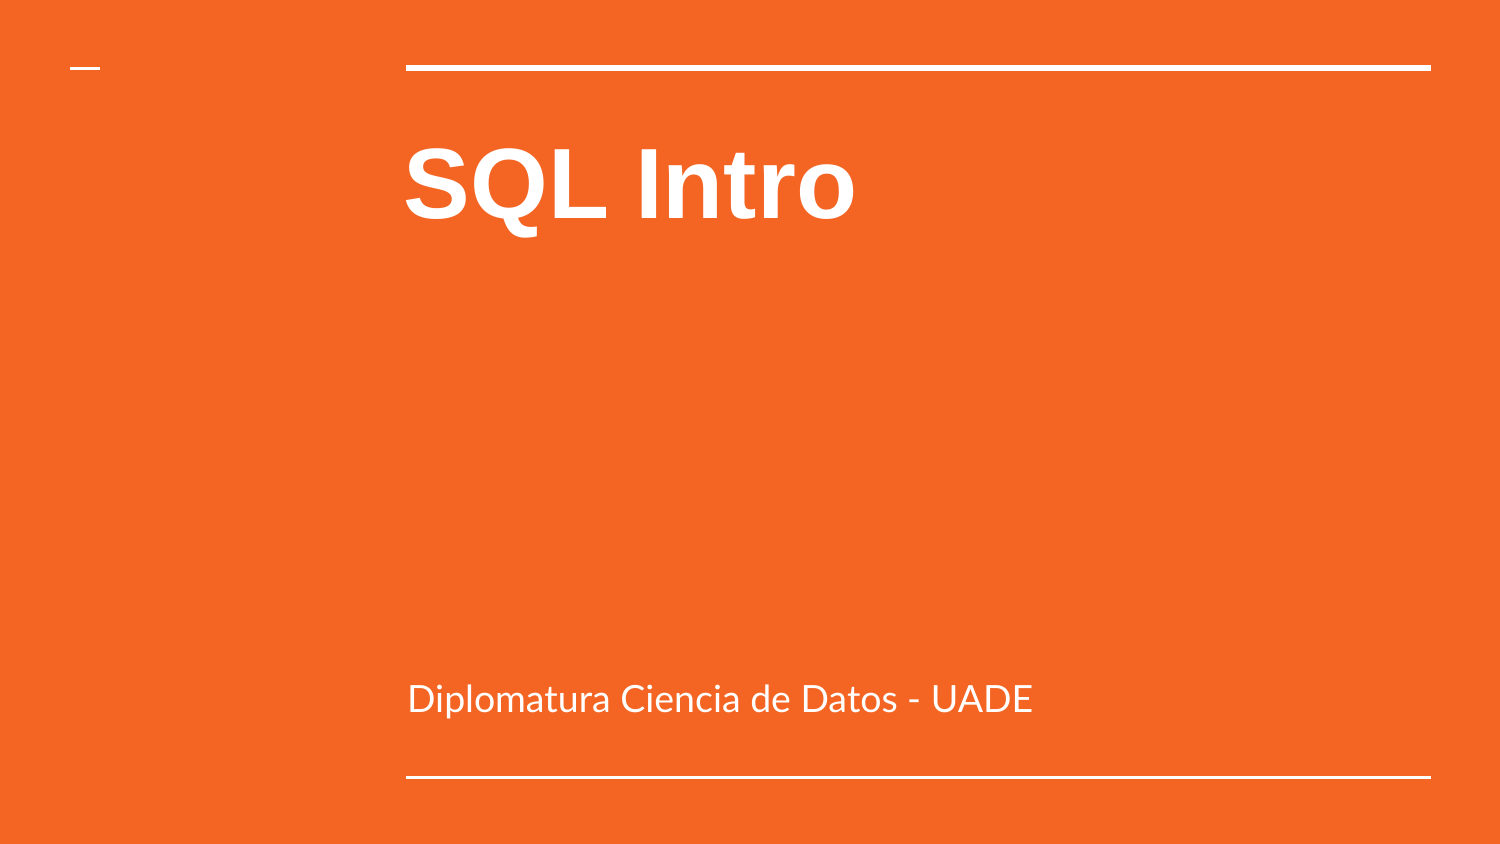

# SQL Intro
Diplomatura Ciencia de Datos - UADE